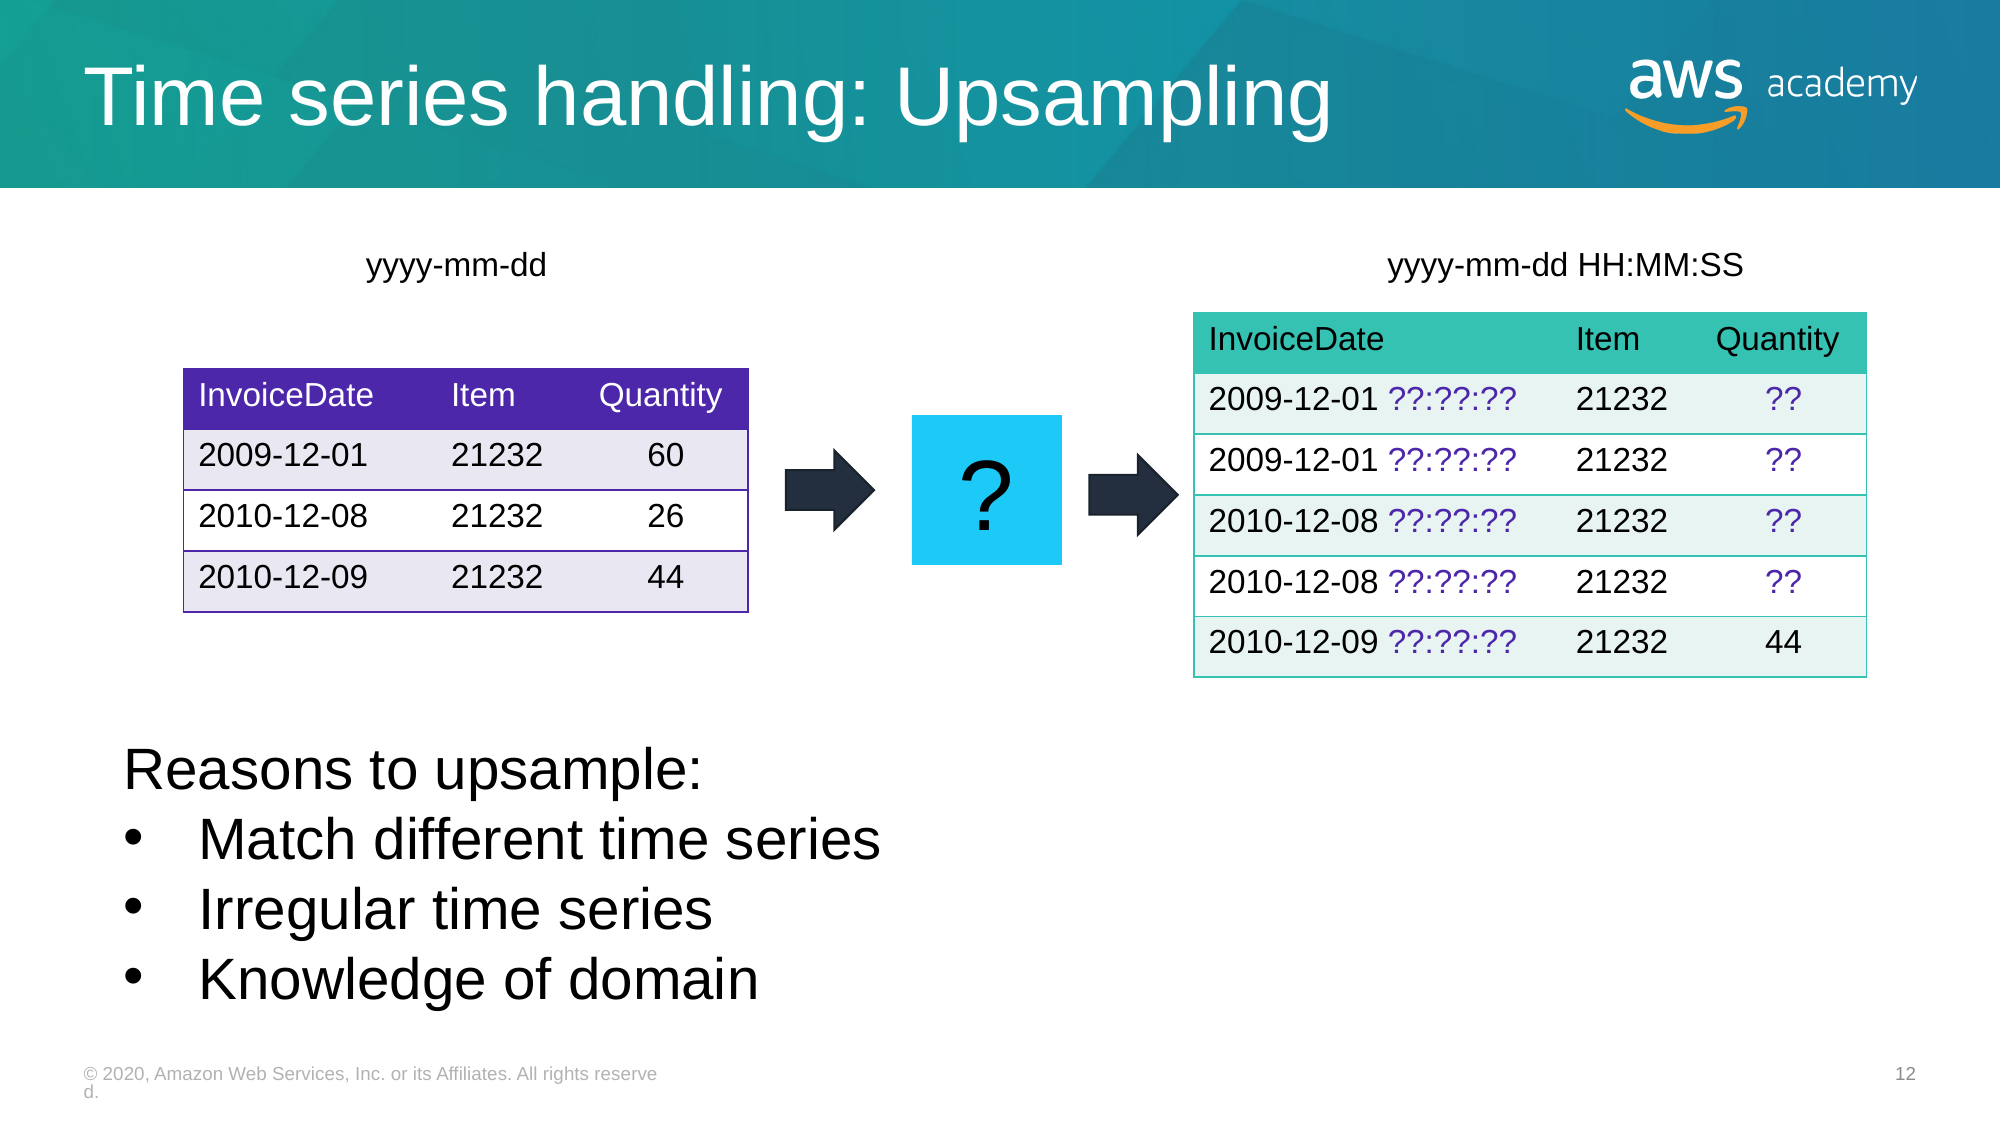

# Time series handling: Upsampling
yyyy-mm-dd HH:MM:SS
yyyy-mm-dd
| InvoiceDate | Item | Quantity |
| --- | --- | --- |
| 2009-12-01 ??:??:?? | 21232 | ?? |
| 2009-12-01 ??:??:?? | 21232 | ?? |
| 2010-12-08 ??:??:?? | 21232 | ?? |
| 2010-12-08 ??:??:?? | 21232 | ?? |
| 2010-12-09 ??:??:?? | 21232 | 44 |
| InvoiceDate | Item | Quantity |
| --- | --- | --- |
| 2009-12-01 | 21232 | 60 |
| 2010-12-08 | 21232 | 26 |
| 2010-12-09 | 21232 | 44 |
?

Reasons to upsample:
Match different time series
Irregular time series
Knowledge of domain
© 2020, Amazon Web Services, Inc. or its Affiliates. All rights reserved.
12